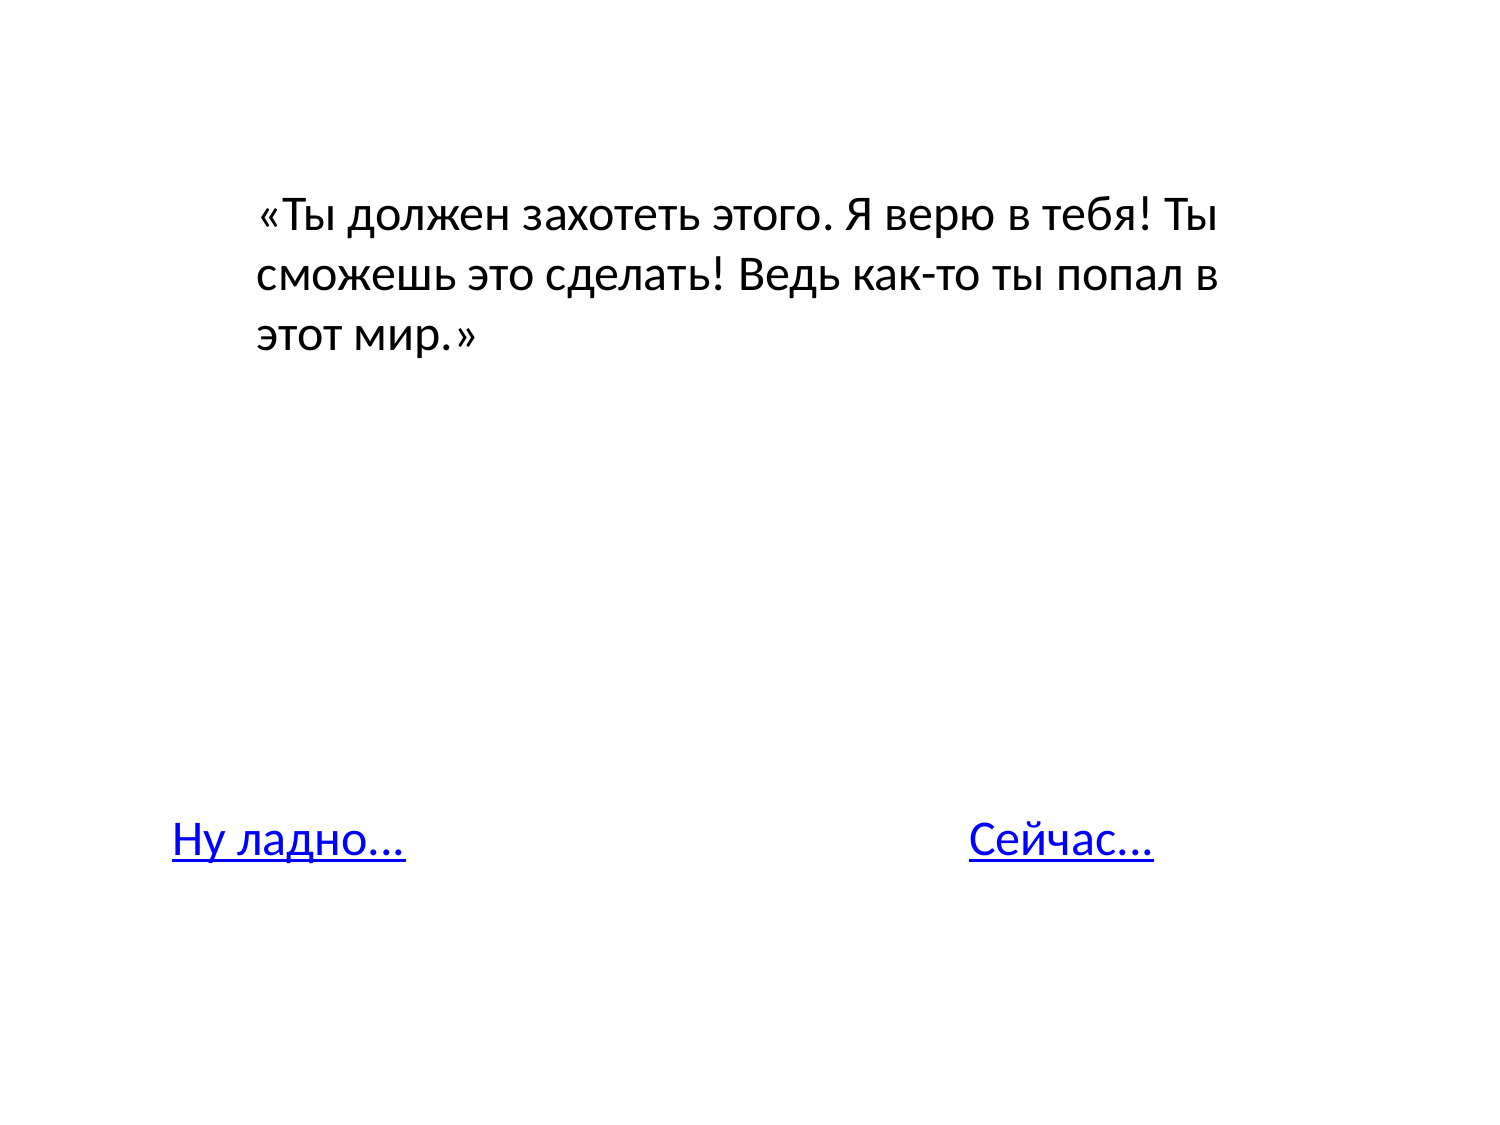

«Ты должен захотеть этого. Я верю в тебя! Ты сможешь это сделать! Ведь как-то ты попал в этот мир.»
Ну ладно...
Сейчас...